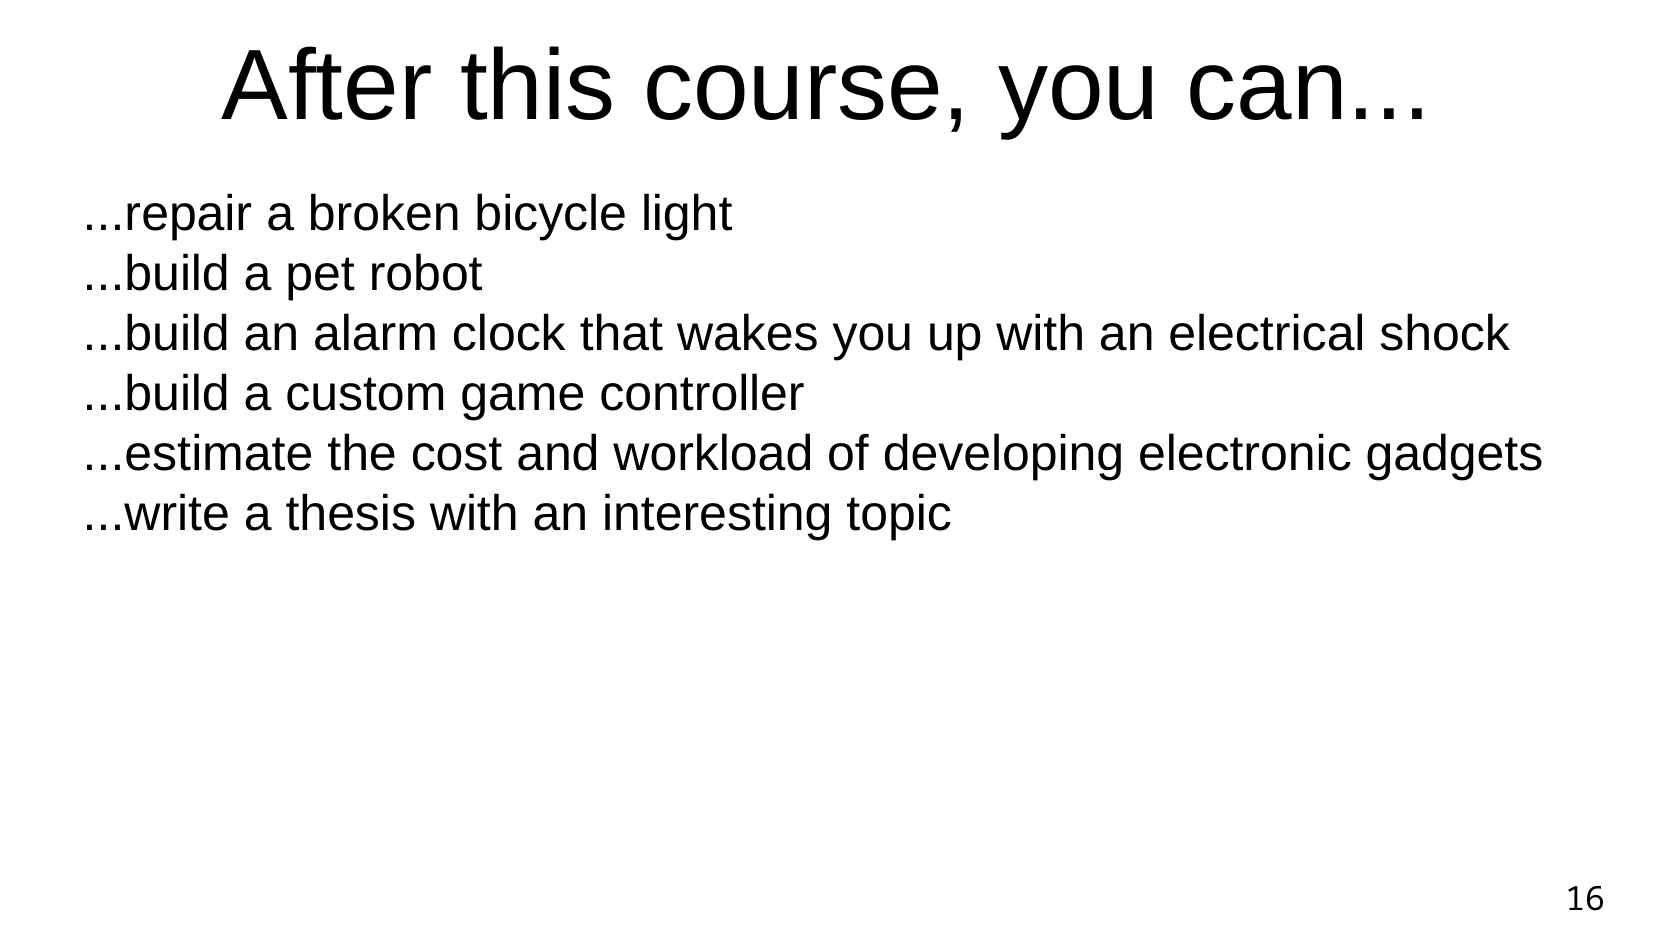

After this course, you can...
...repair a broken bicycle light
...build a pet robot
...build an alarm clock that wakes you up with an electrical shock
...build a custom game controller
...estimate the cost and workload of developing electronic gadgets
...write a thesis with an interesting topic